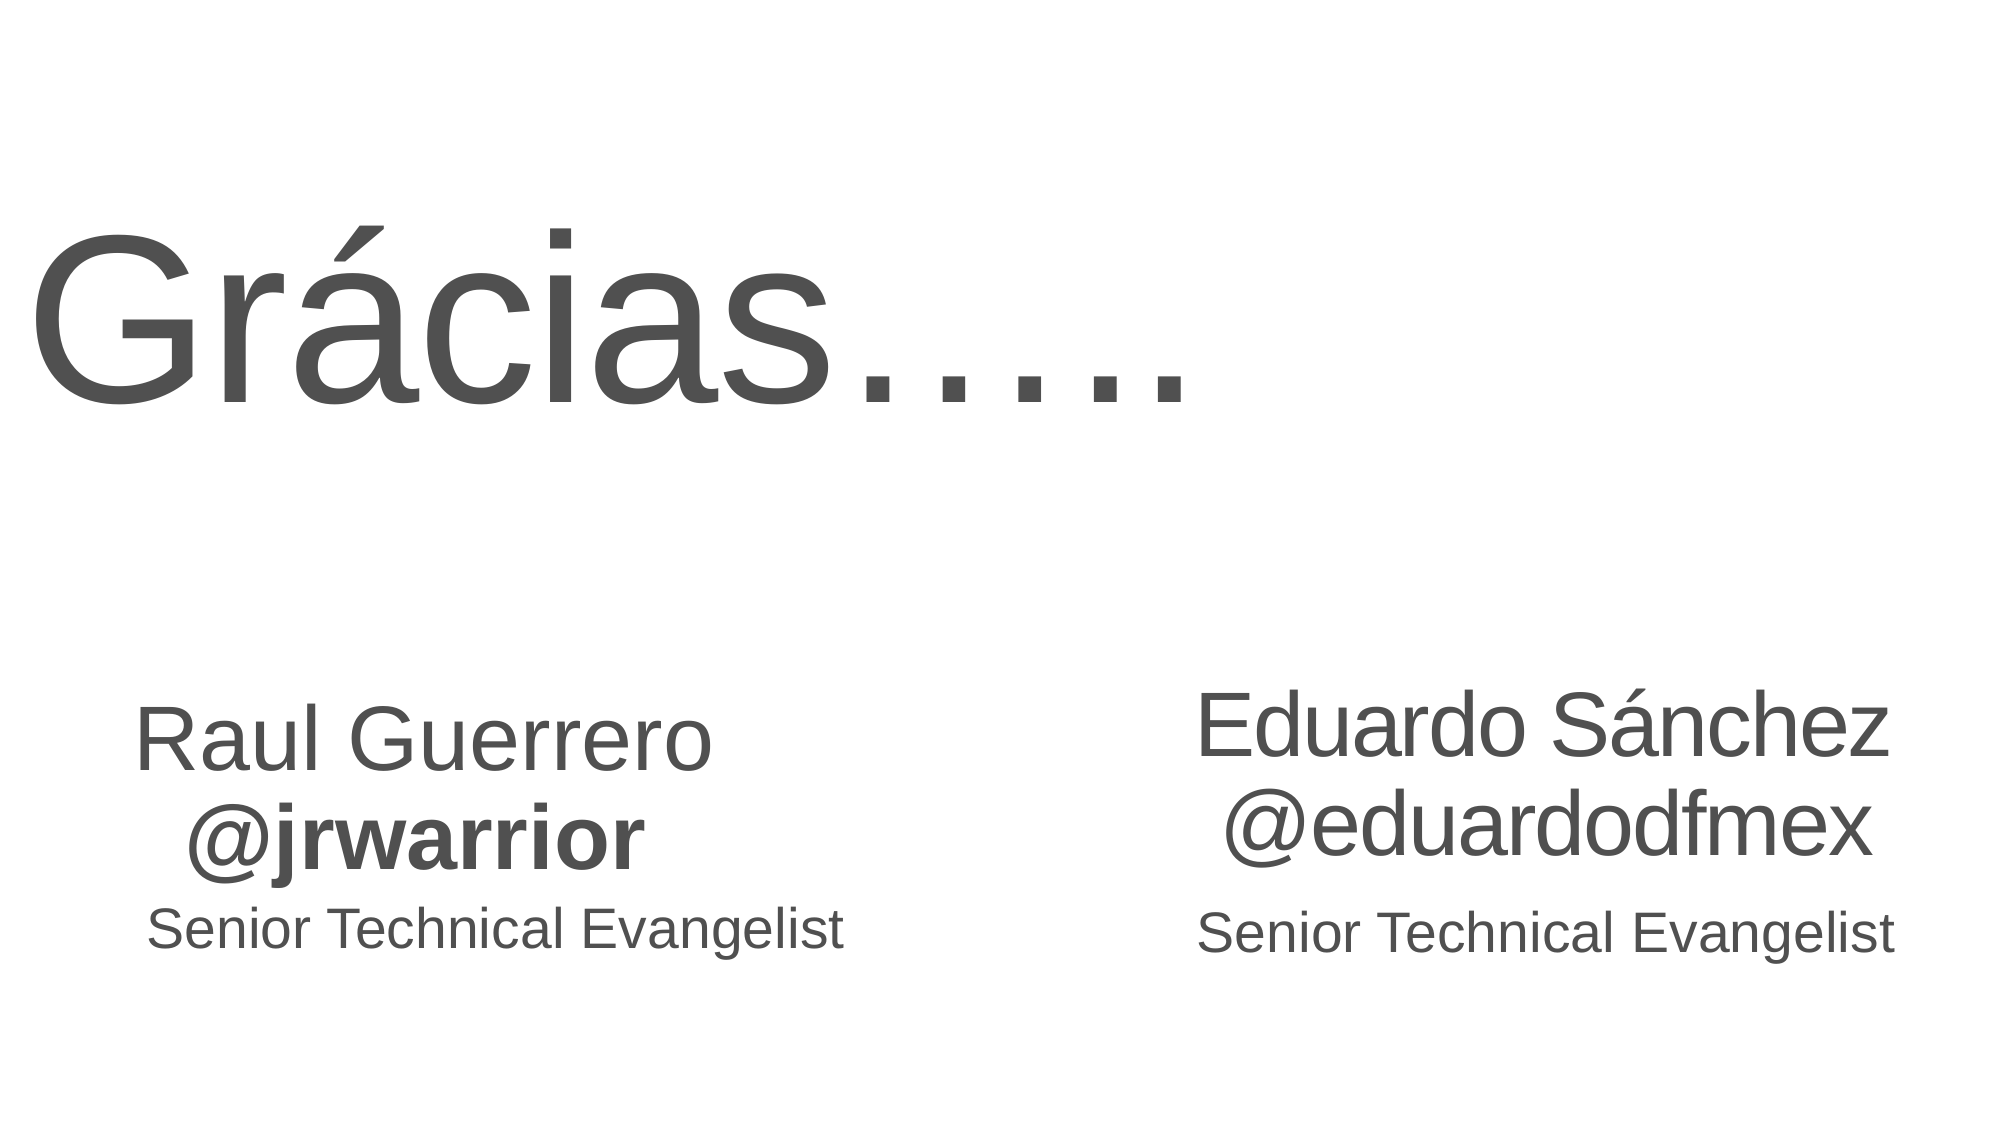

Grácias…..
Eduardo Sánchez
 ‏@eduardodfmex
Raul Guerrero
 ‏ @jrwarrior
Senior Technical Evangelist

Senior Technical Evangelist